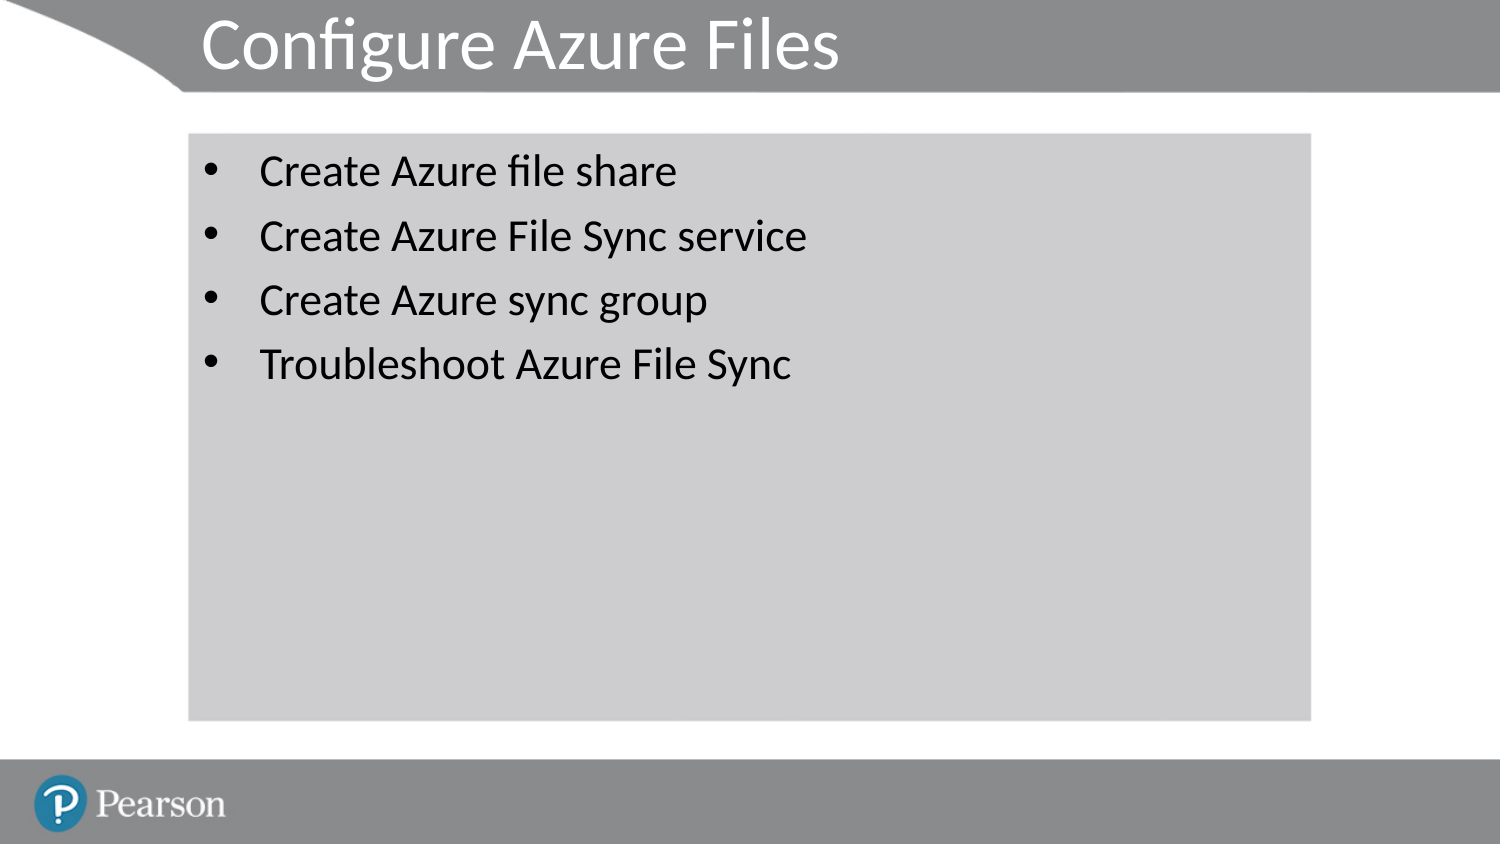

# Configure Azure Files
Create Azure file share
Create Azure File Sync service
Create Azure sync group
Troubleshoot Azure File Sync